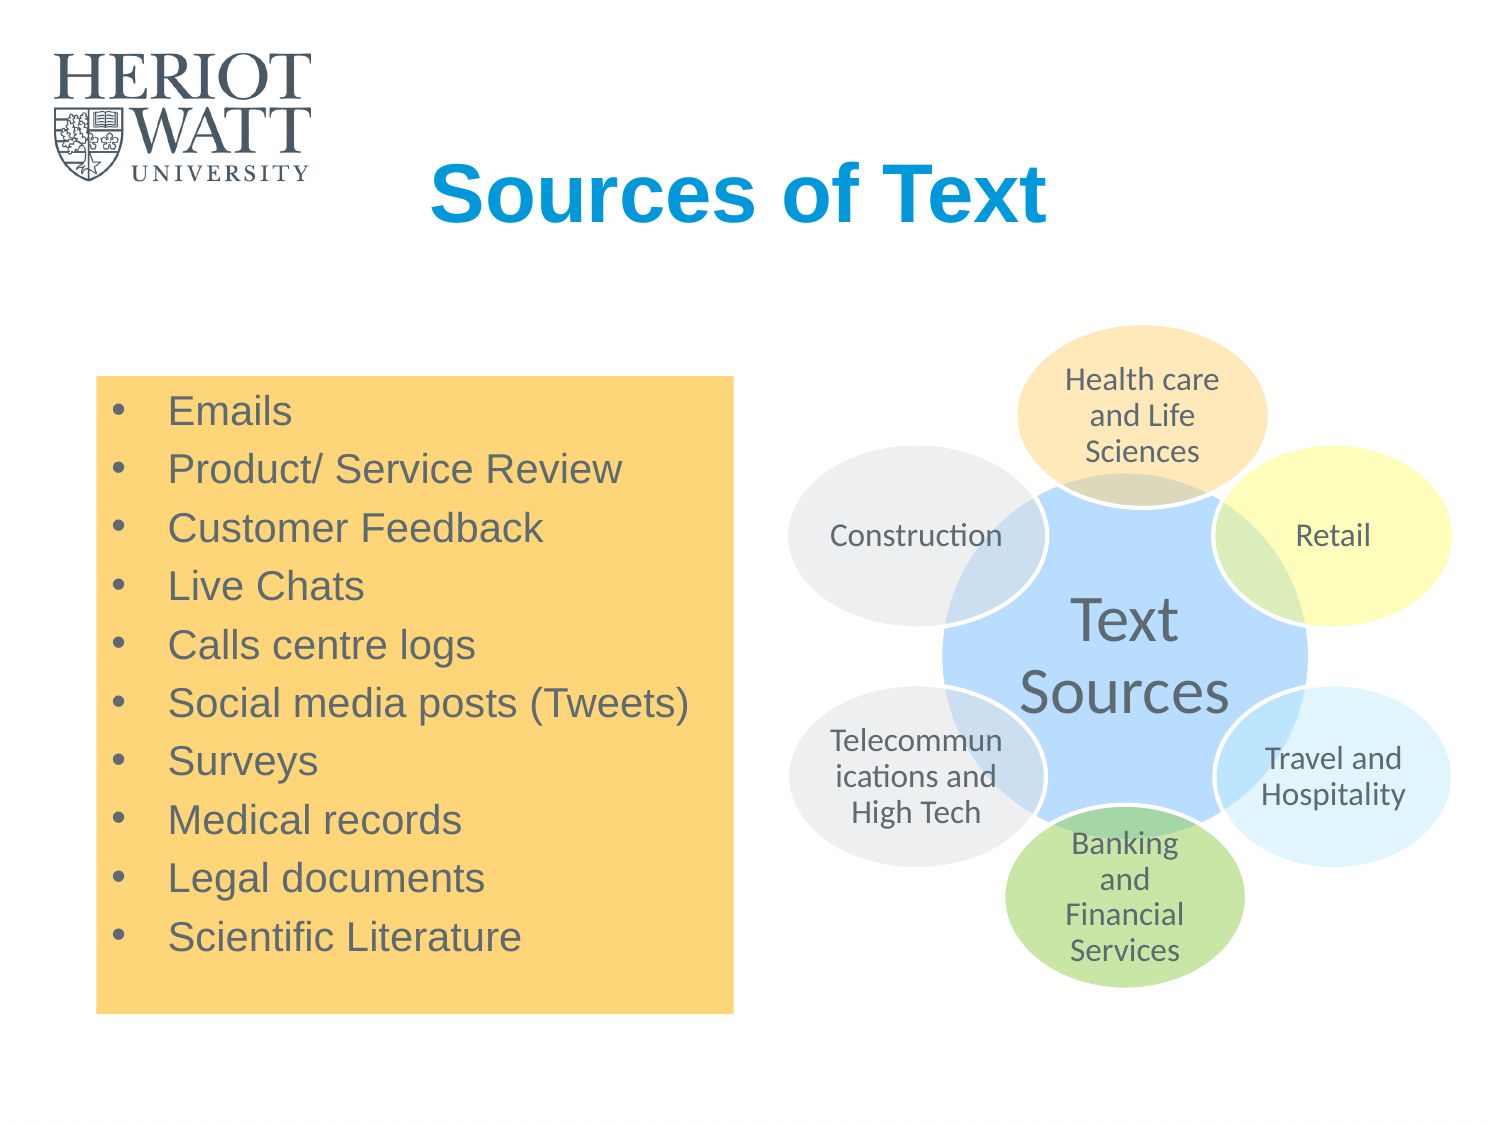

# Sources of Text
Text Sources
Health care and Life Sciences
Retail
Travel and Hospitality
Banking and Financial Services
Telecommunications and High Tech
Construction
Emails
Product/ Service Review
Customer Feedback
Live Chats
Calls centre logs
Social media posts (Tweets)
Surveys
Medical records
Legal documents
Scientific Literature
Introduction to Text Analytics
2